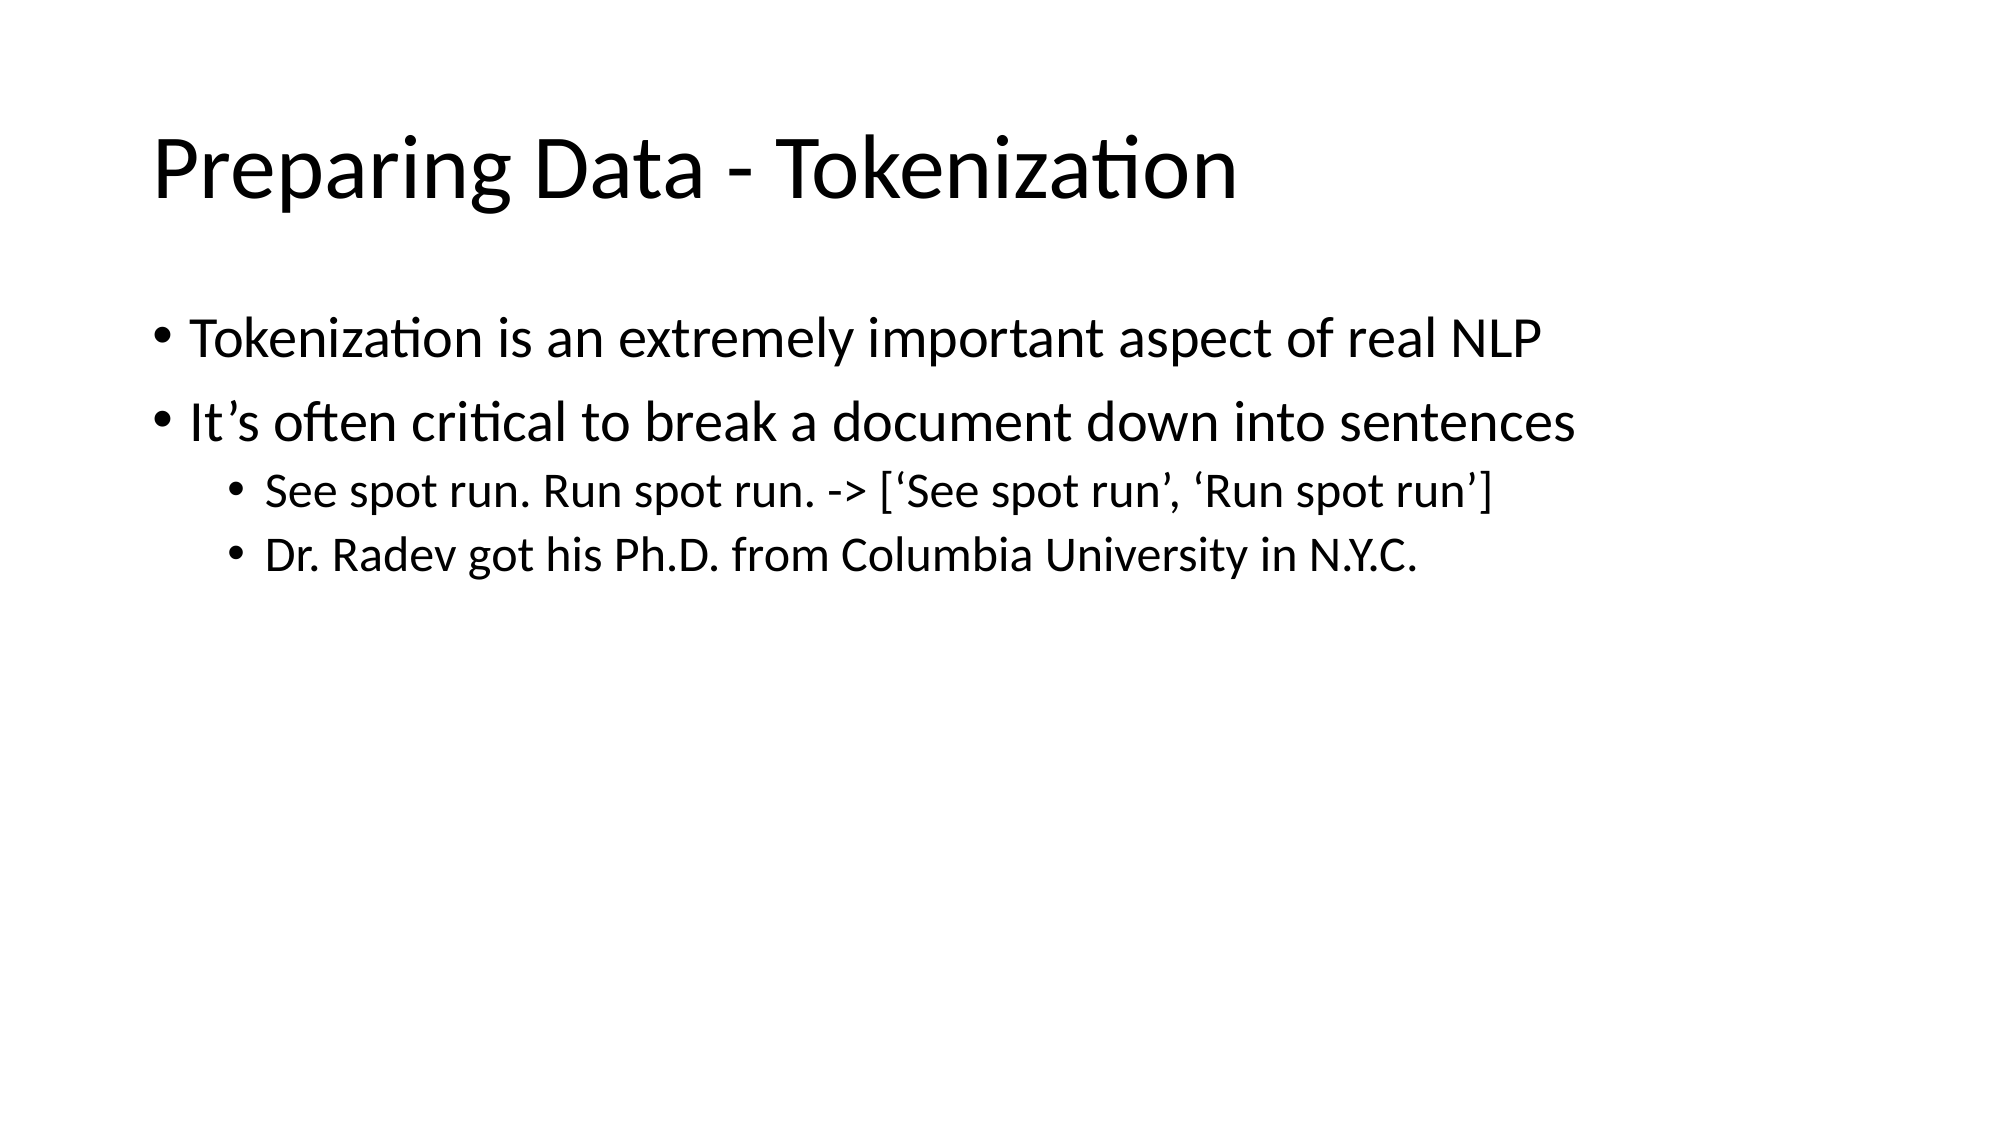

# Preparing Data - Tokenization
Tokenization is an extremely important aspect of real NLP
It’s often critical to break a document down into sentences
See spot run. Run spot run. -> [‘See spot run’, ‘Run spot run’]
Dr. Radev got his Ph.D. from Columbia University in N.Y.C.